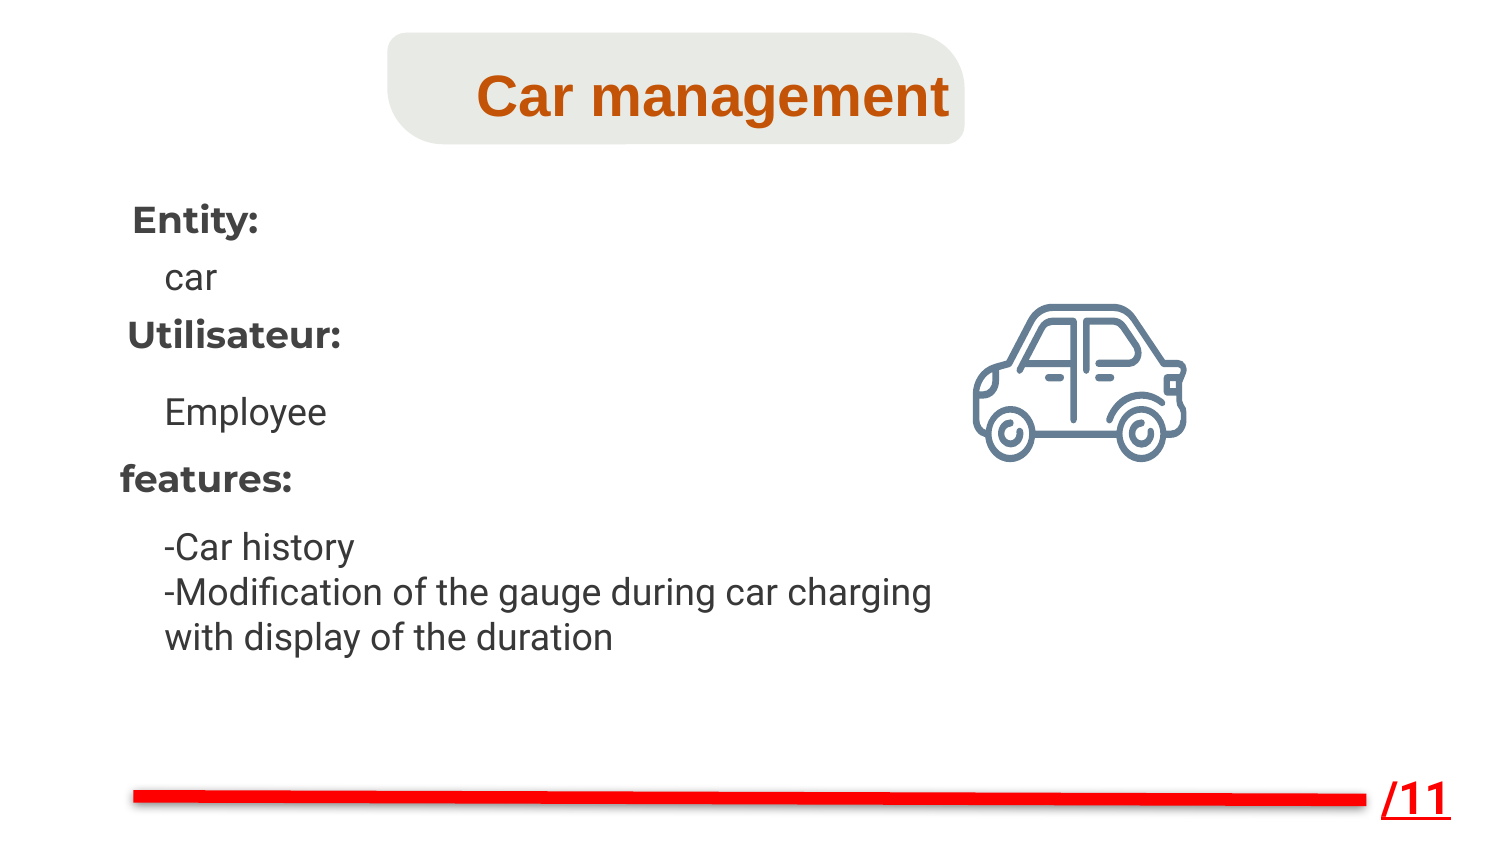

Car management

car

Employee

-Car history
-Modification of the gauge during car charging with display of the duration

Entity:

Utilisateur:
features:
/11